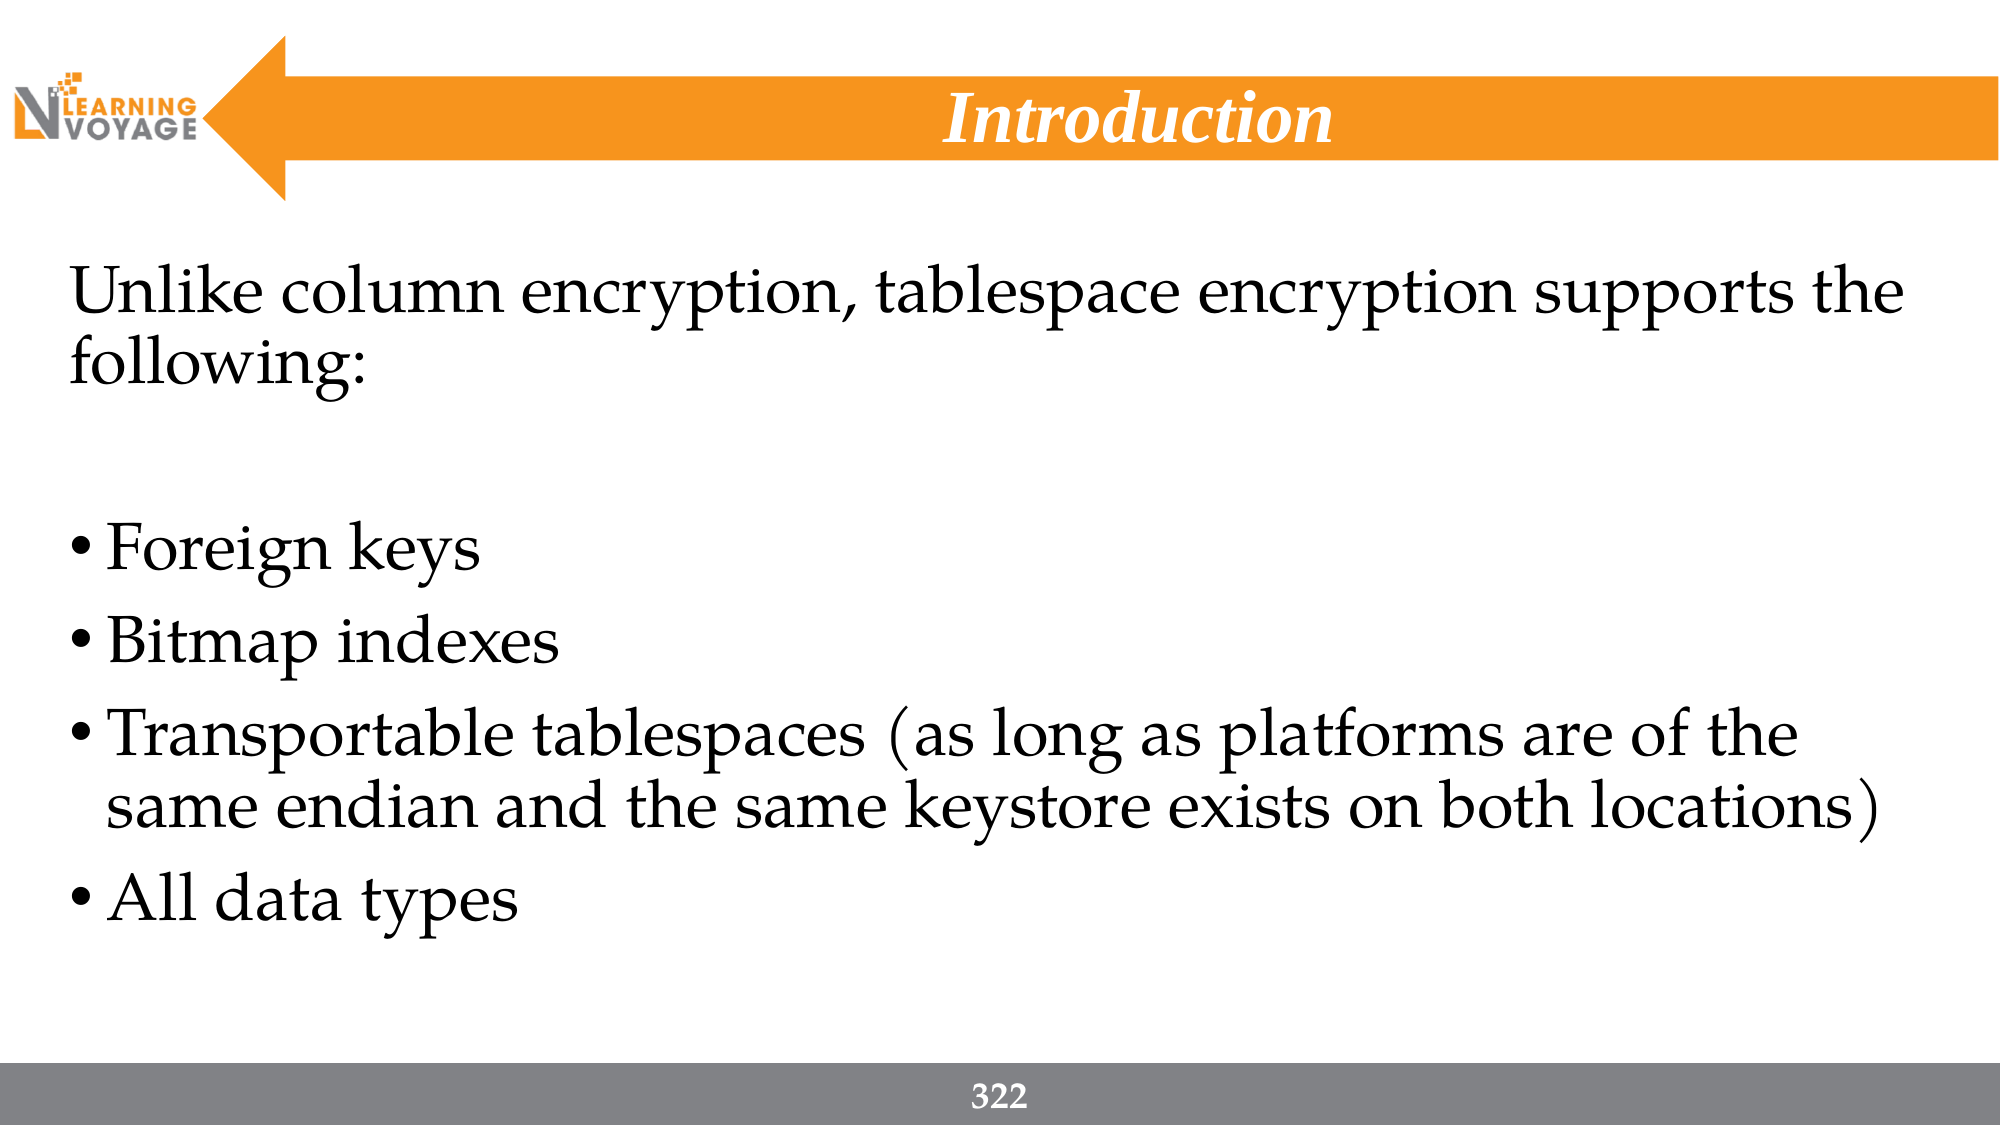

# Introduction
Unlike column encryption, tablespace encryption supports the following:

Foreign keys
Bitmap indexes
Transportable tablespaces (as long as platforms are of the same endian and the same keystore exists on both locations)
All data types
322